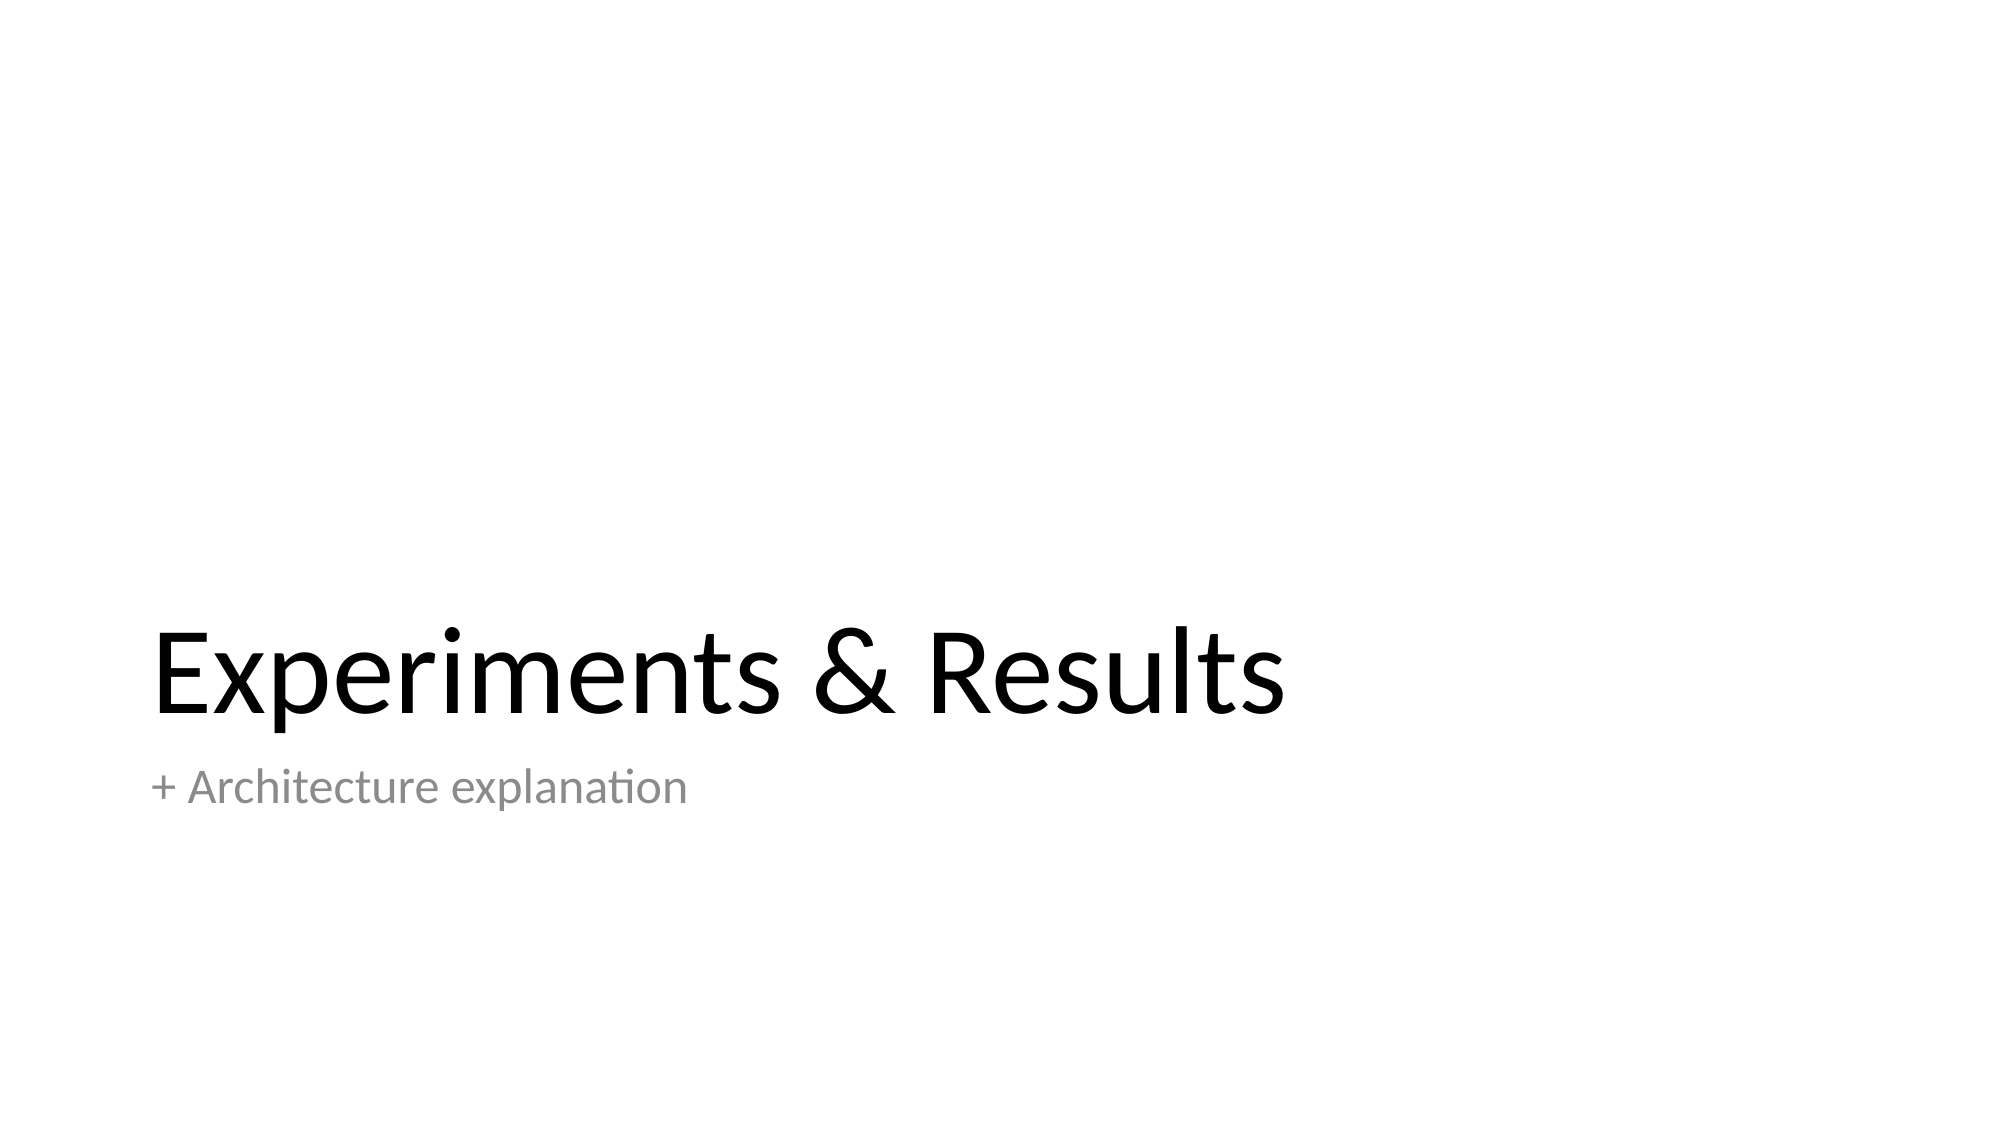

# Experiments & Results
+ Architecture explanation